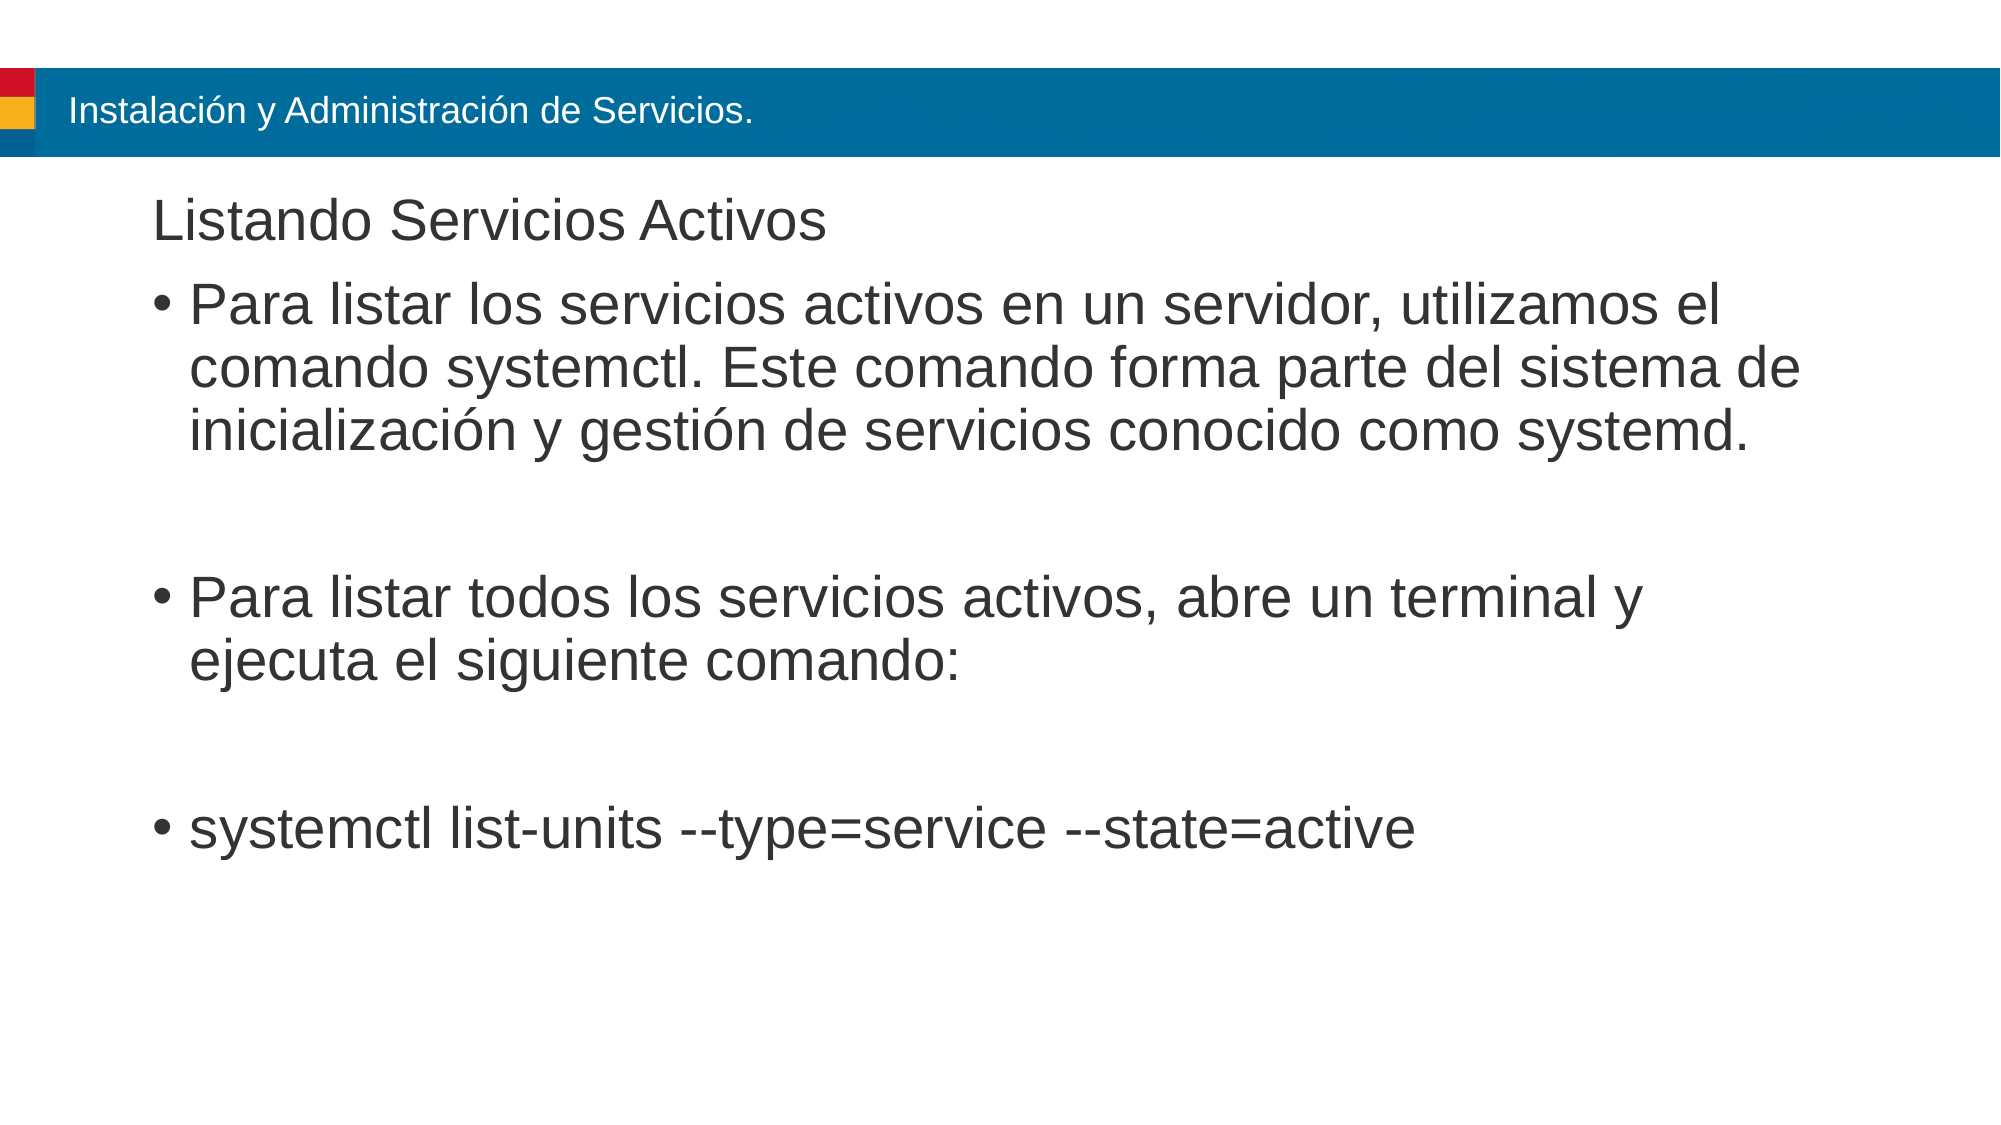

# Instalación y Administración de Servicios.
Listando Servicios Activos
Para listar los servicios activos en un servidor, utilizamos el comando systemctl. Este comando forma parte del sistema de inicialización y gestión de servicios conocido como systemd.

Para listar todos los servicios activos, abre un terminal y ejecuta el siguiente comando:

systemctl list-units --type=service --state=active